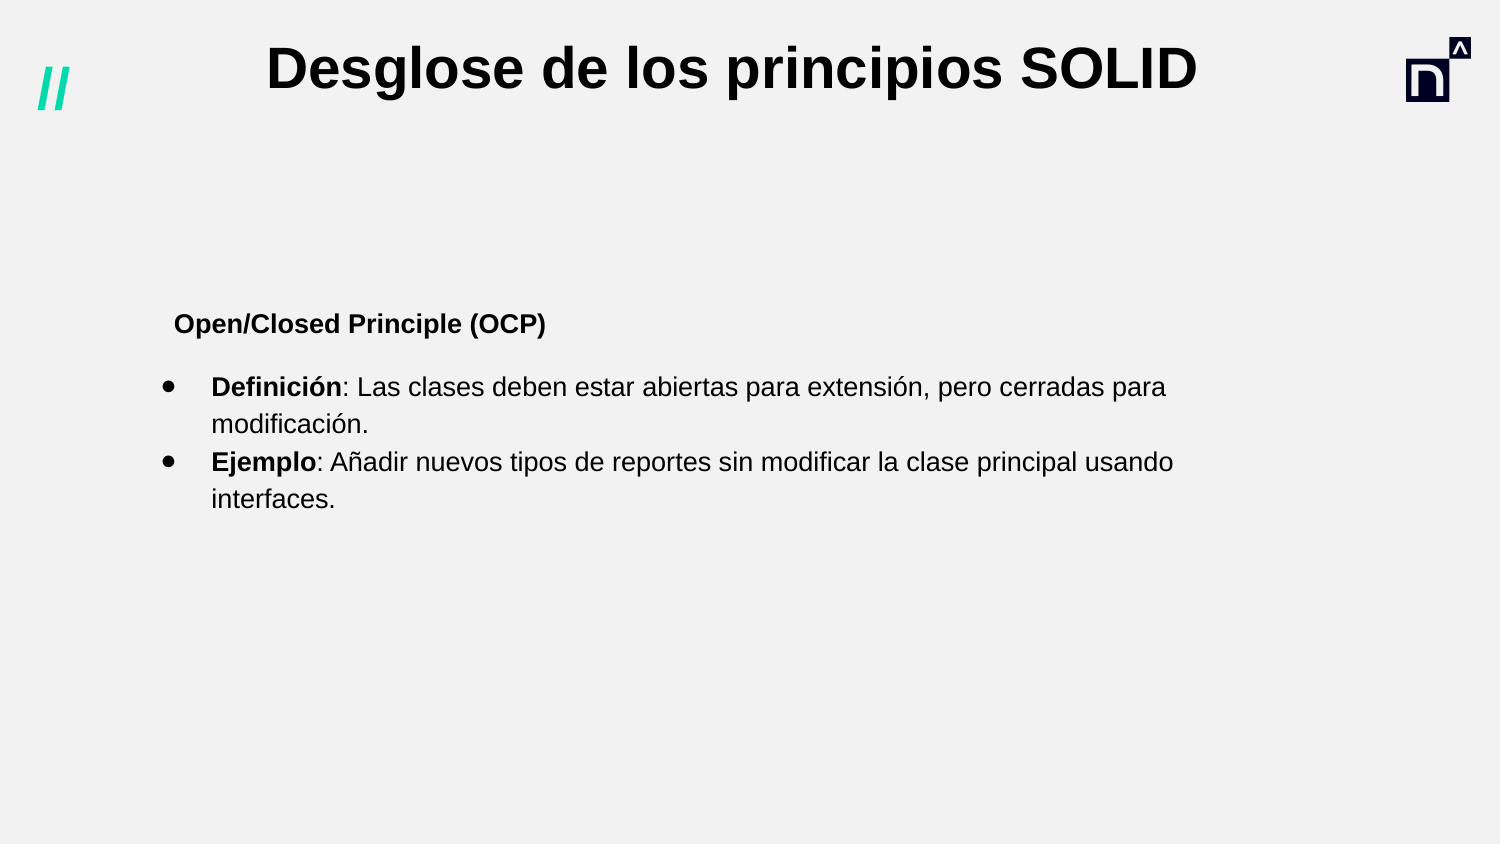

# Desglose de los principios SOLID

Open/Closed Principle (OCP)
Definición: Las clases deben estar abiertas para extensión, pero cerradas para modificación.
Ejemplo: Añadir nuevos tipos de reportes sin modificar la clase principal usando interfaces.